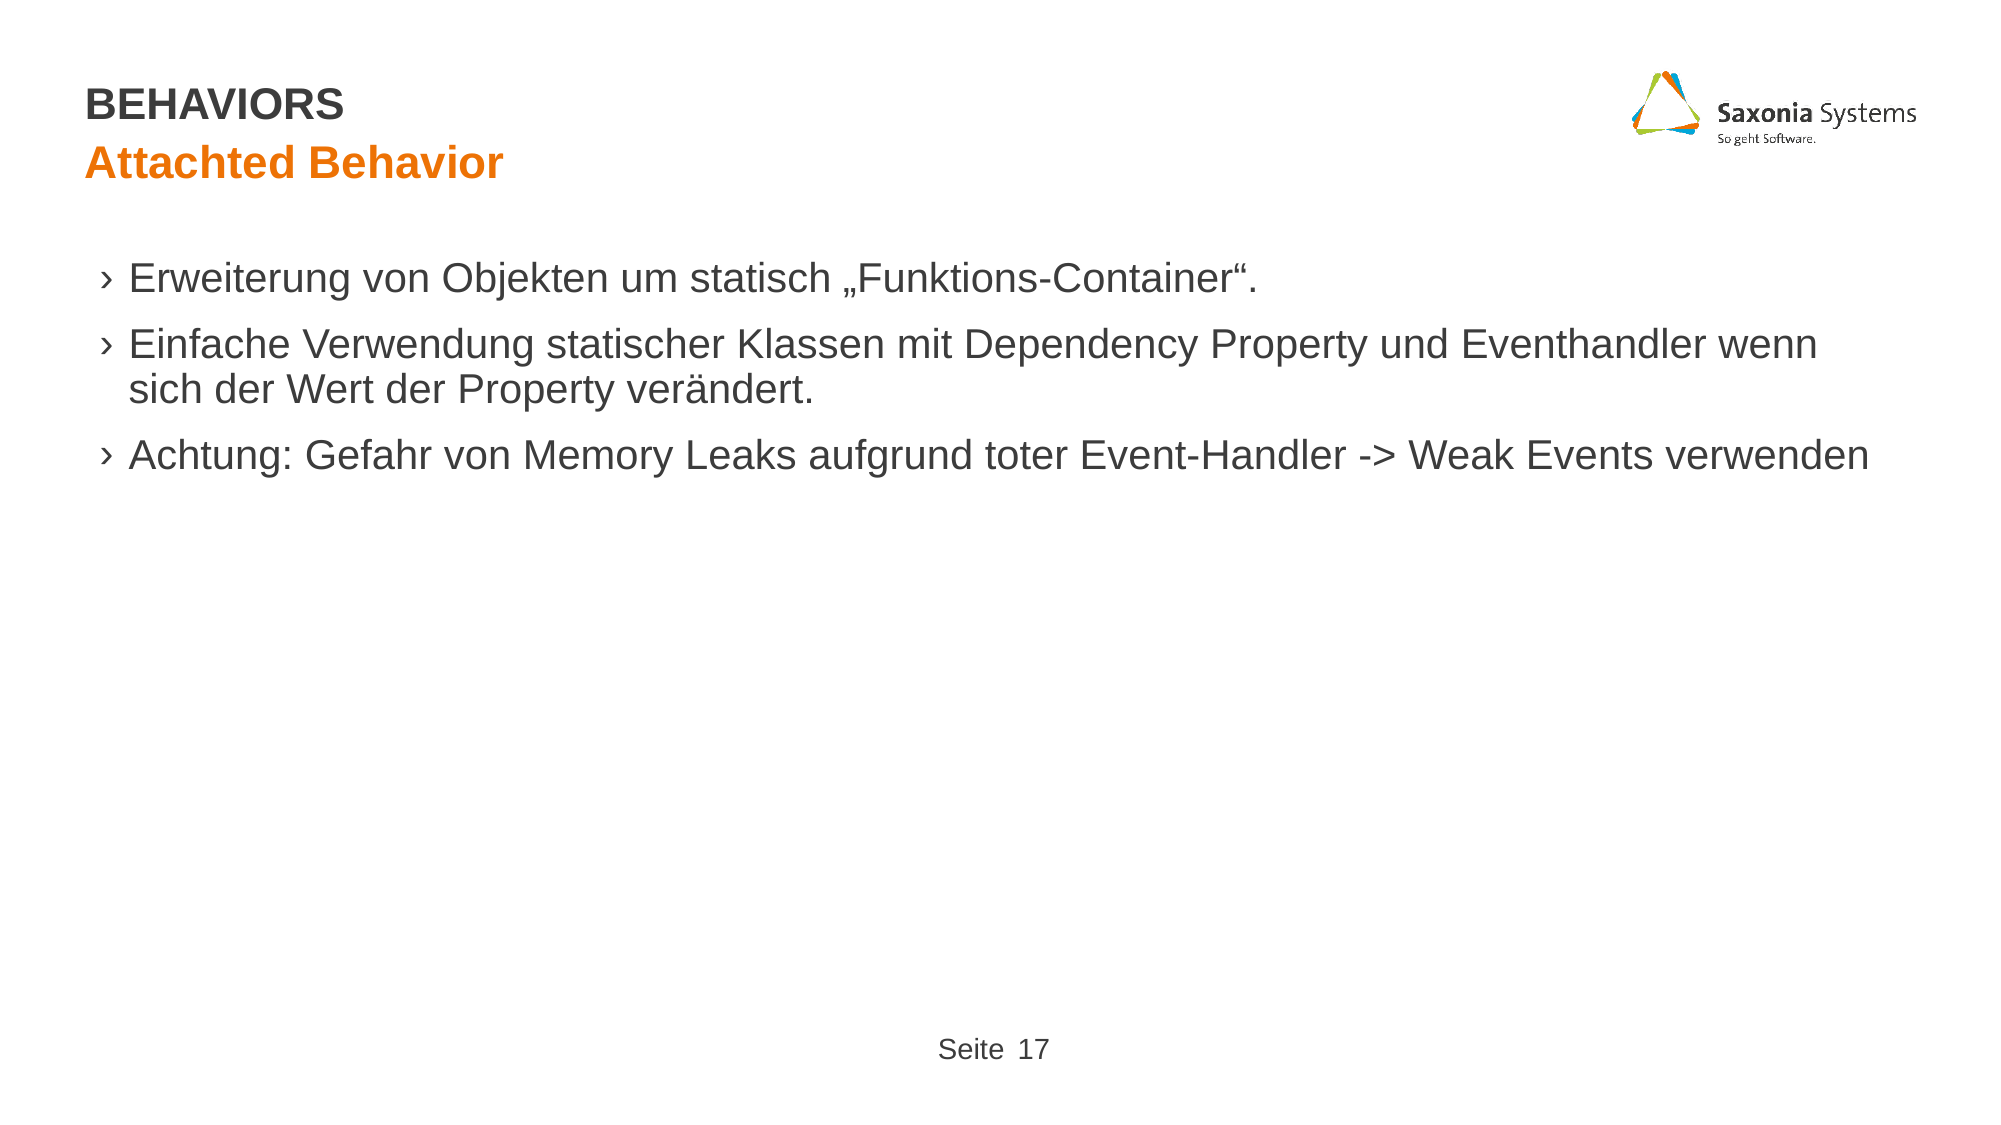

# Behaviors
Attachted Behavior
Erweiterung von Objekten um statisch „Funktions-Container“.
Einfache Verwendung statischer Klassen mit Dependency Property und Eventhandler wenn sich der Wert der Property verändert.
Achtung: Gefahr von Memory Leaks aufgrund toter Event-Handler -> Weak Events verwenden

17